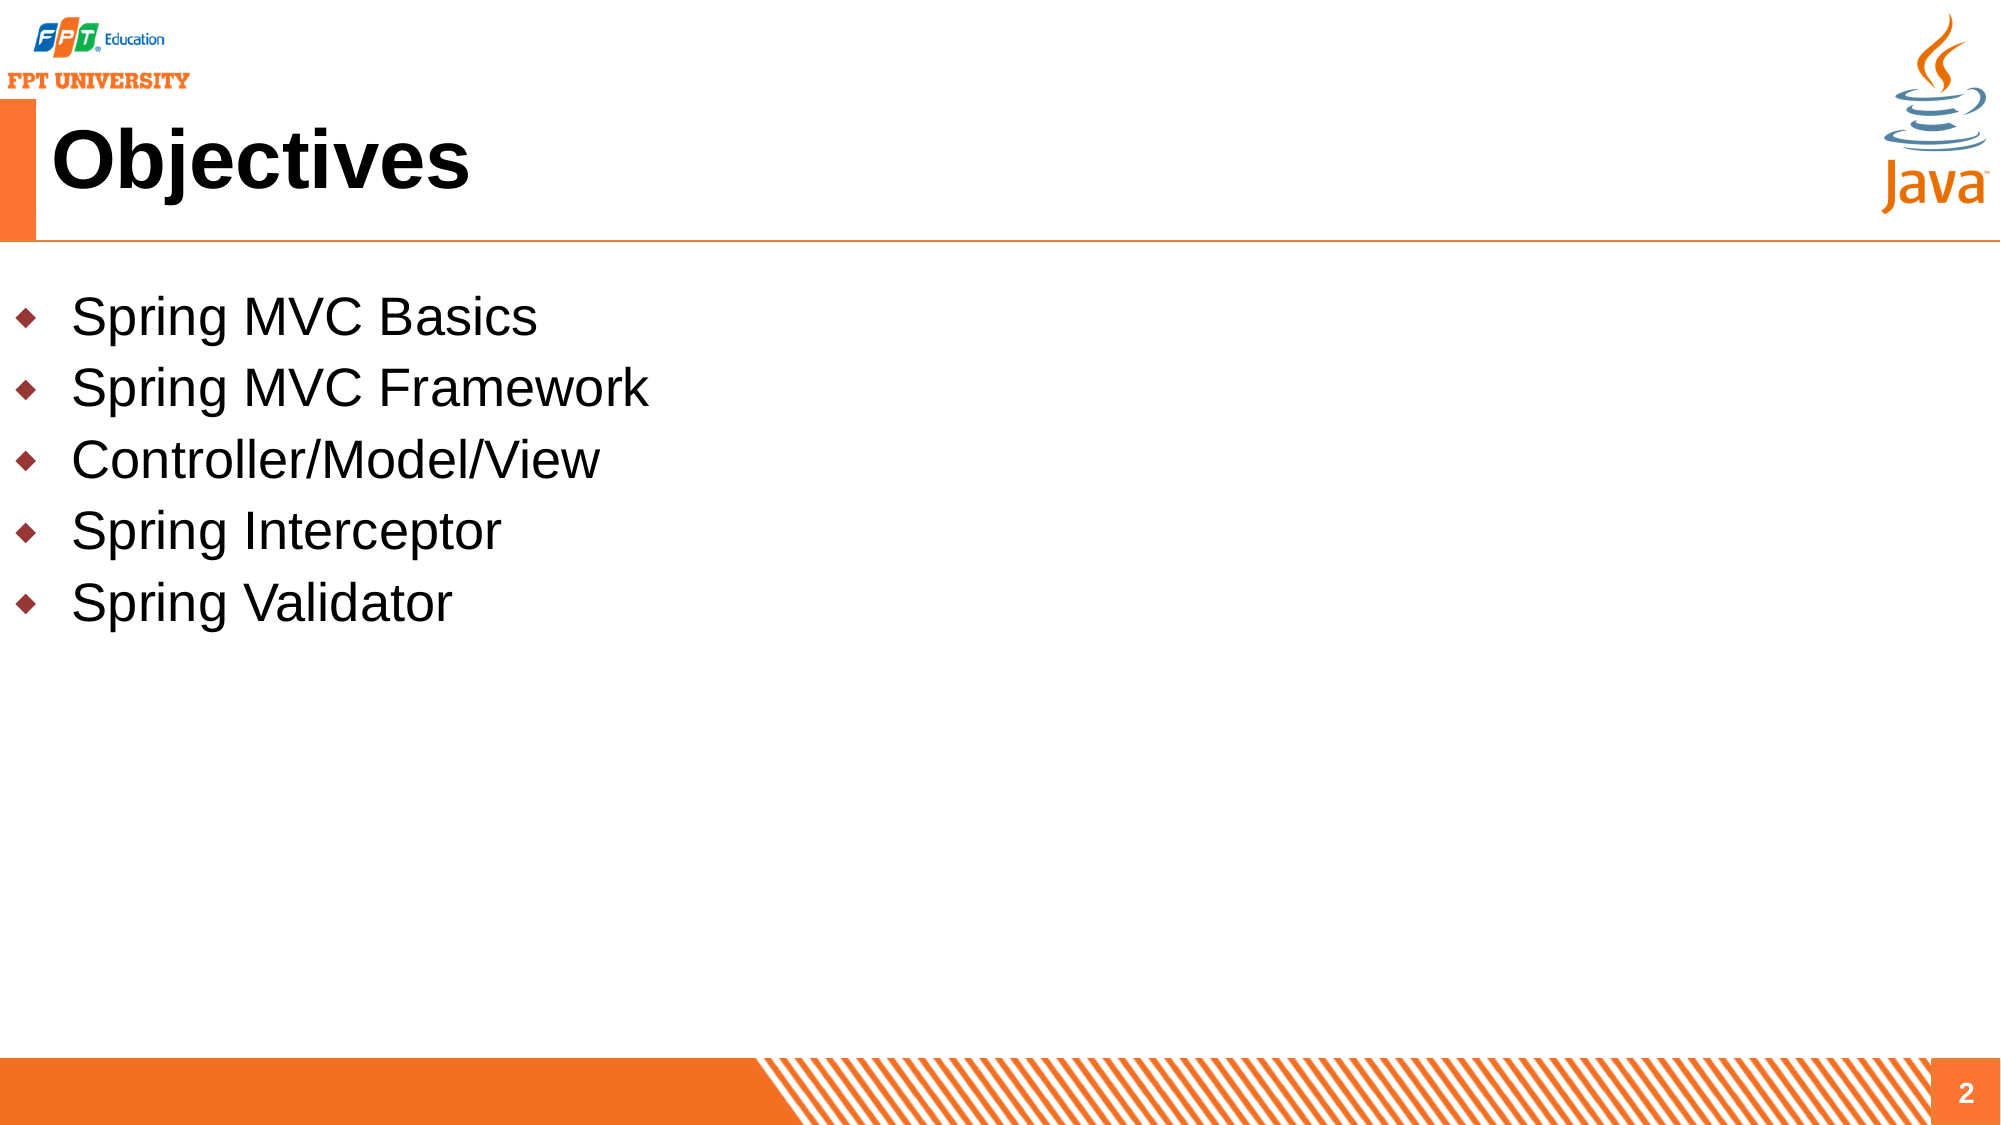

# Objectives
Spring MVC Basics
Spring MVC Framework
Controller/Model/View
Spring Interceptor
Spring Validator

2